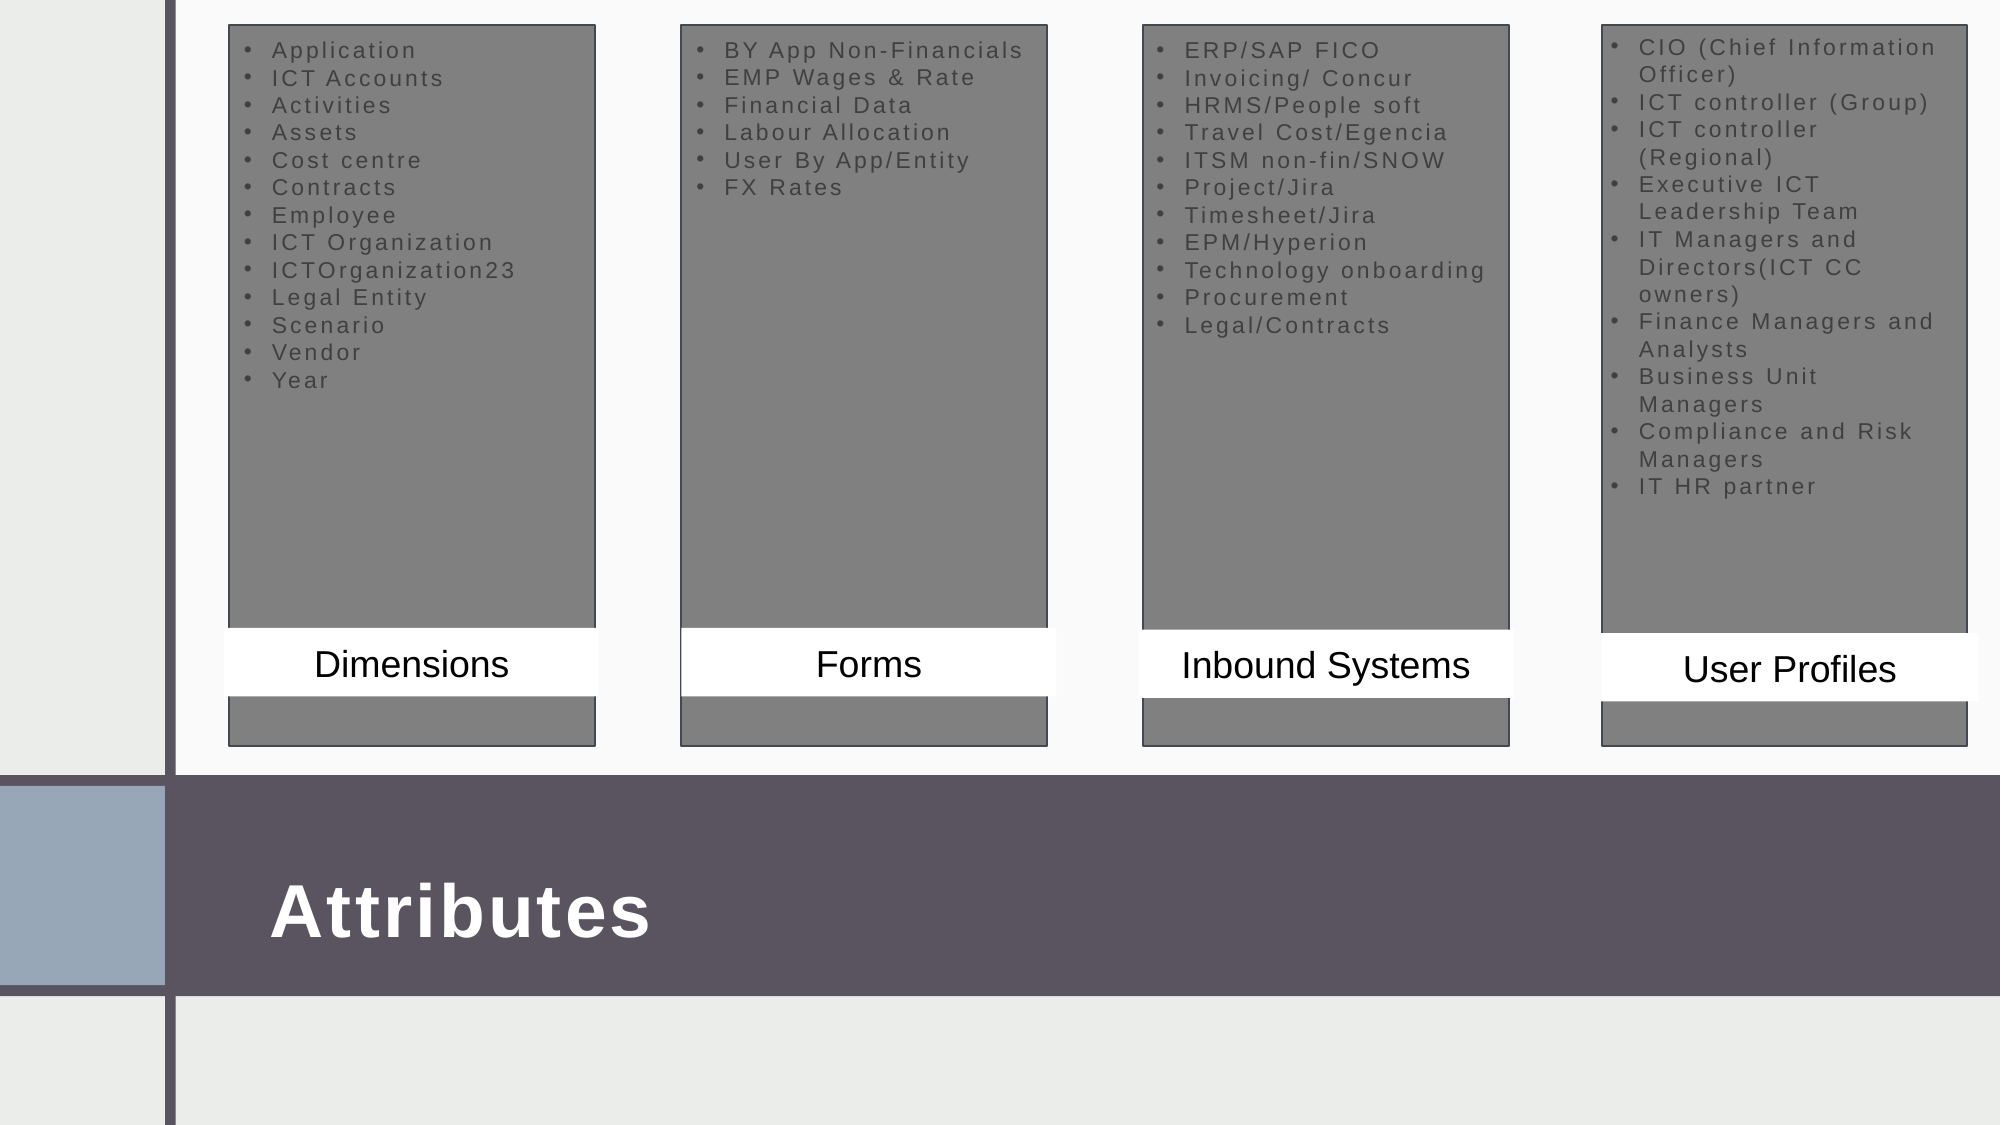

Dimensions
Application
ICT Accounts
Activities
Assets
Cost centre
Contracts
Employee
ICT Organization
ICTOrganization23
Legal Entity
Scenario
Vendor
Year

Forms
BY App Non-Financials
EMP Wages & Rate
Financial Data
Labour Allocation
User By App/Entity
FX Rates

ERP/SAP FICO
Invoicing/ Concur
HRMS/People soft
Travel Cost/Egencia
ITSM non-fin/SNOW
Project/Jira
Timesheet/Jira
EPM/Hyperion
Technology onboarding
Procurement
Legal/Contracts

Inbound Systems
CIO (Chief Information Officer)
ICT controller (Group)
ICT controller (Regional)
Executive ICT Leadership Team
IT Managers and Directors(ICT CC owners)
Finance Managers and Analysts
Business Unit Managers
Compliance and Risk Managers
IT HR partner

User Profiles
# Attributes